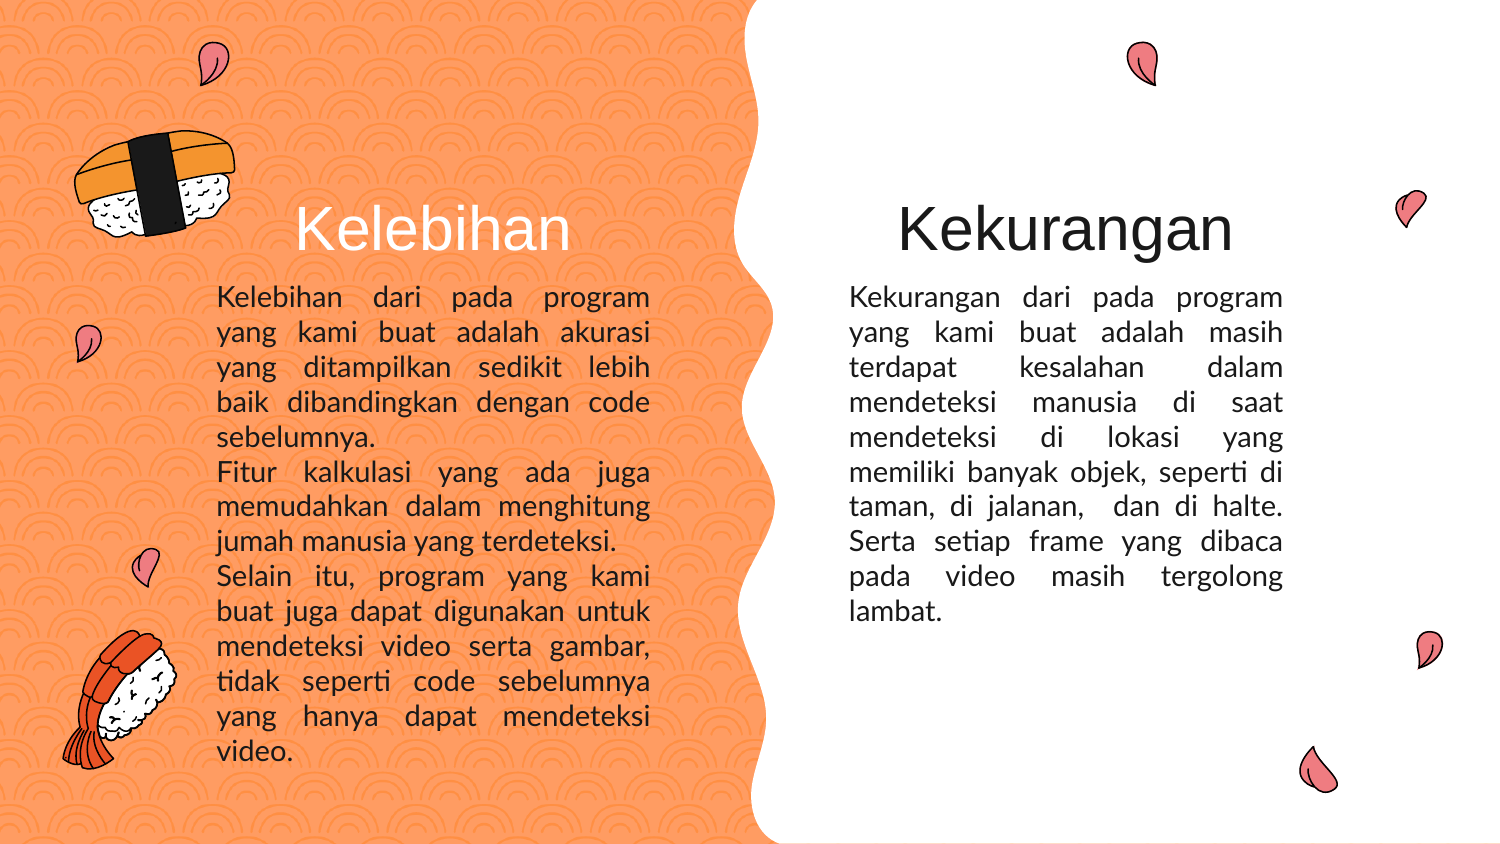

Kelebihan
Kekurangan
Kelebihan dari pada program yang kami buat adalah akurasi yang ditampilkan sedikit lebih baik dibandingkan dengan code sebelumnya.
Fitur kalkulasi yang ada juga memudahkan dalam menghitung jumah manusia yang terdeteksi.
Selain itu, program yang kami buat juga dapat digunakan untuk mendeteksi video serta gambar, tidak seperti code sebelumnya yang hanya dapat mendeteksi video.
Kekurangan dari pada program yang kami buat adalah masih terdapat kesalahan dalam mendeteksi manusia di saat mendeteksi di lokasi yang memiliki banyak objek, seperti di taman, di jalanan,  dan di halte. Serta setiap frame yang dibaca pada video masih tergolong lambat.